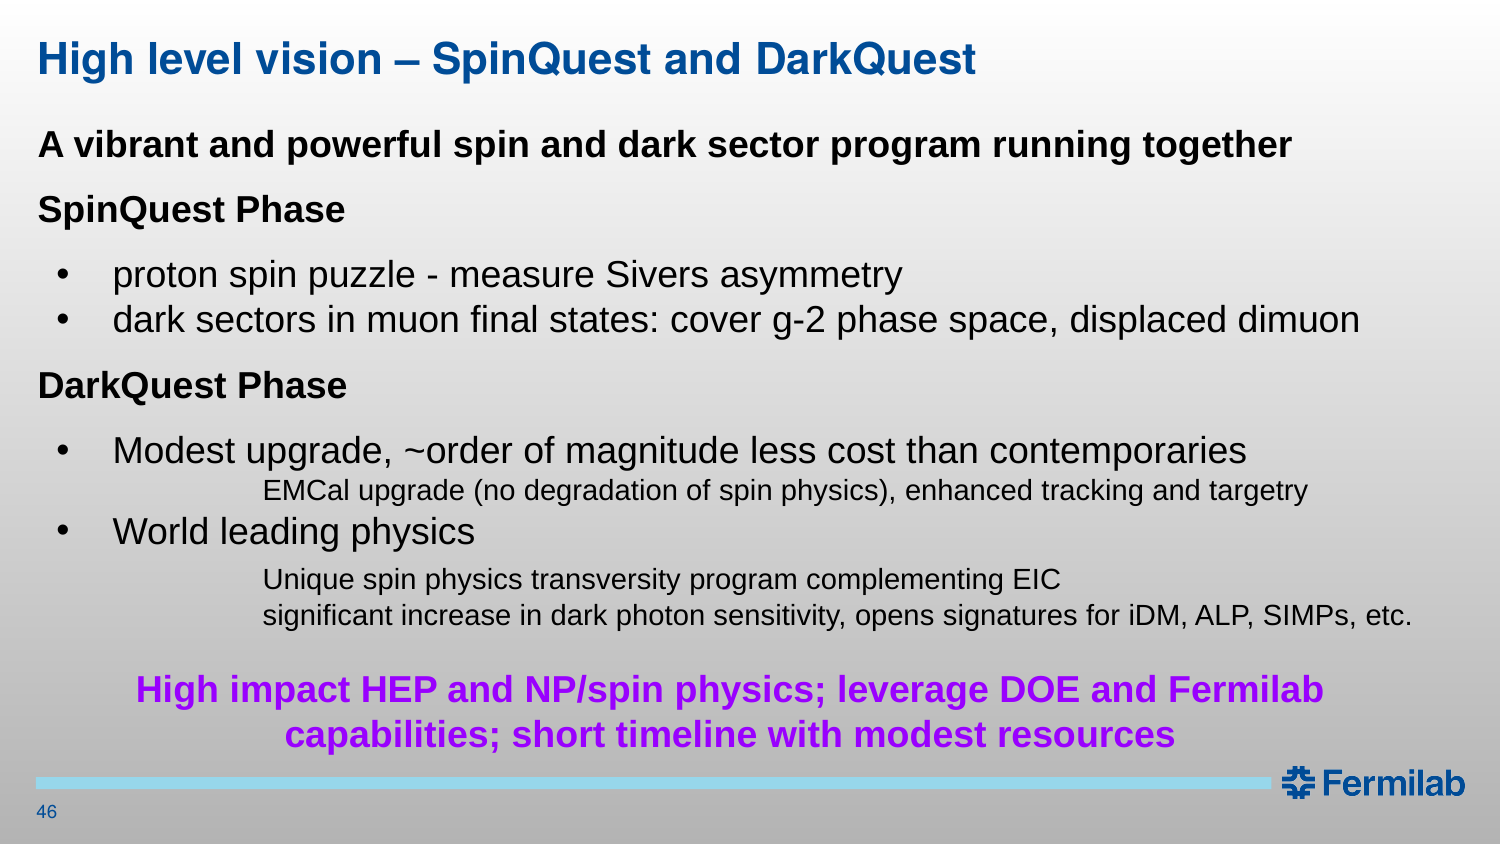

# High level vision – SpinQuest and DarkQuest
A vibrant and powerful spin and dark sector program running together
SpinQuest Phase
proton spin puzzle - measure Sivers asymmetry
dark sectors in muon final states: cover g-2 phase space, displaced dimuon
DarkQuest Phase
Modest upgrade, ~order of magnitude less cost than contemporaries
	EMCal upgrade (no degradation of spin physics), enhanced tracking and targetry
World leading physics
	Unique spin physics transversity program complementing EIC
	significant increase in dark photon sensitivity, opens signatures for iDM, ALP, SIMPs, etc.
High impact HEP and NP/spin physics; leverage DOE and Fermilab capabilities; short timeline with modest resources
46